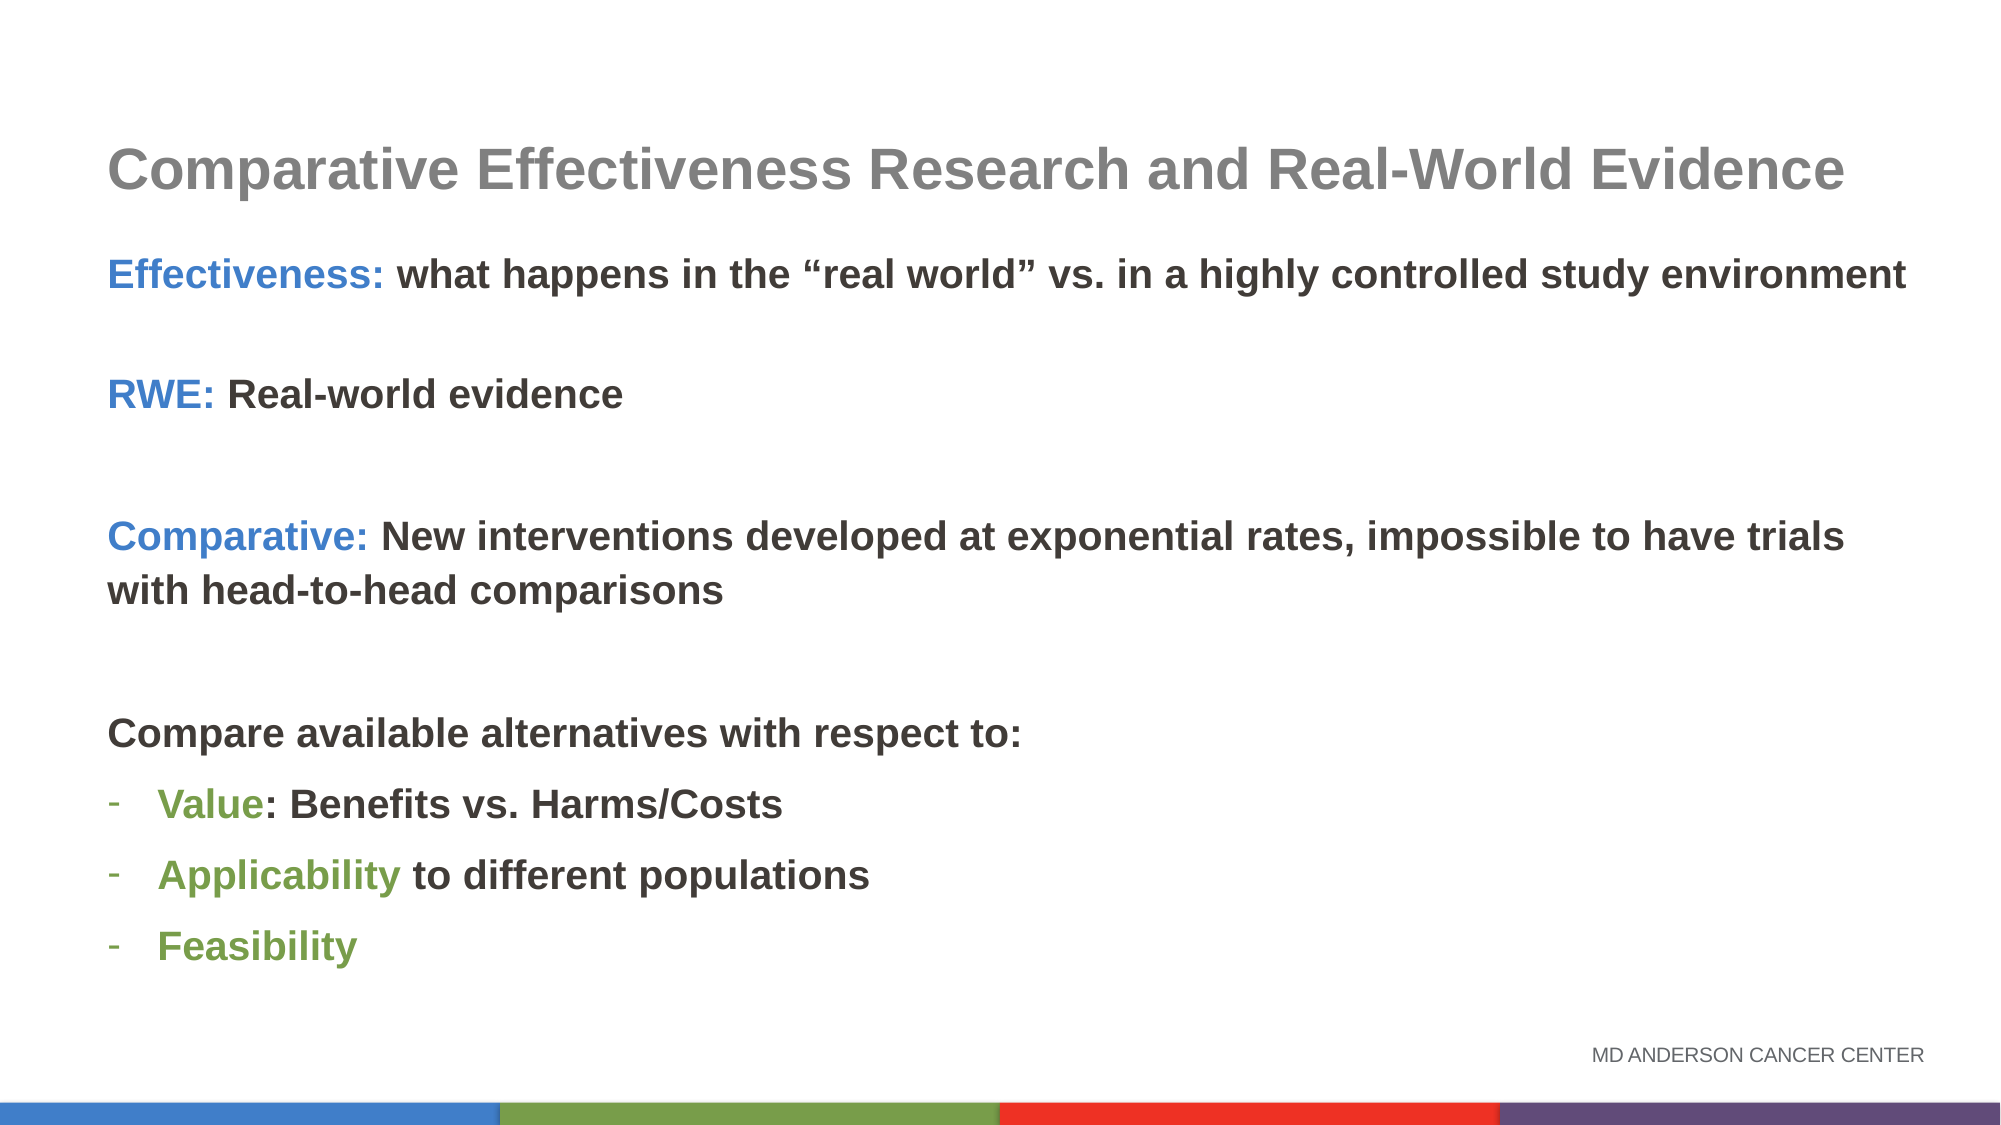

# Comparative Effectiveness Research and Real-World Evidence
Effectiveness: what happens in the “real world” vs. in a highly controlled study environment
RWE: Real-world evidence

Comparative: New interventions developed at exponential rates, impossible to have trials with head-to-head comparisons

Compare available alternatives with respect to:
Value: Benefits vs. Harms/Costs
Applicability to different populations
Feasibility